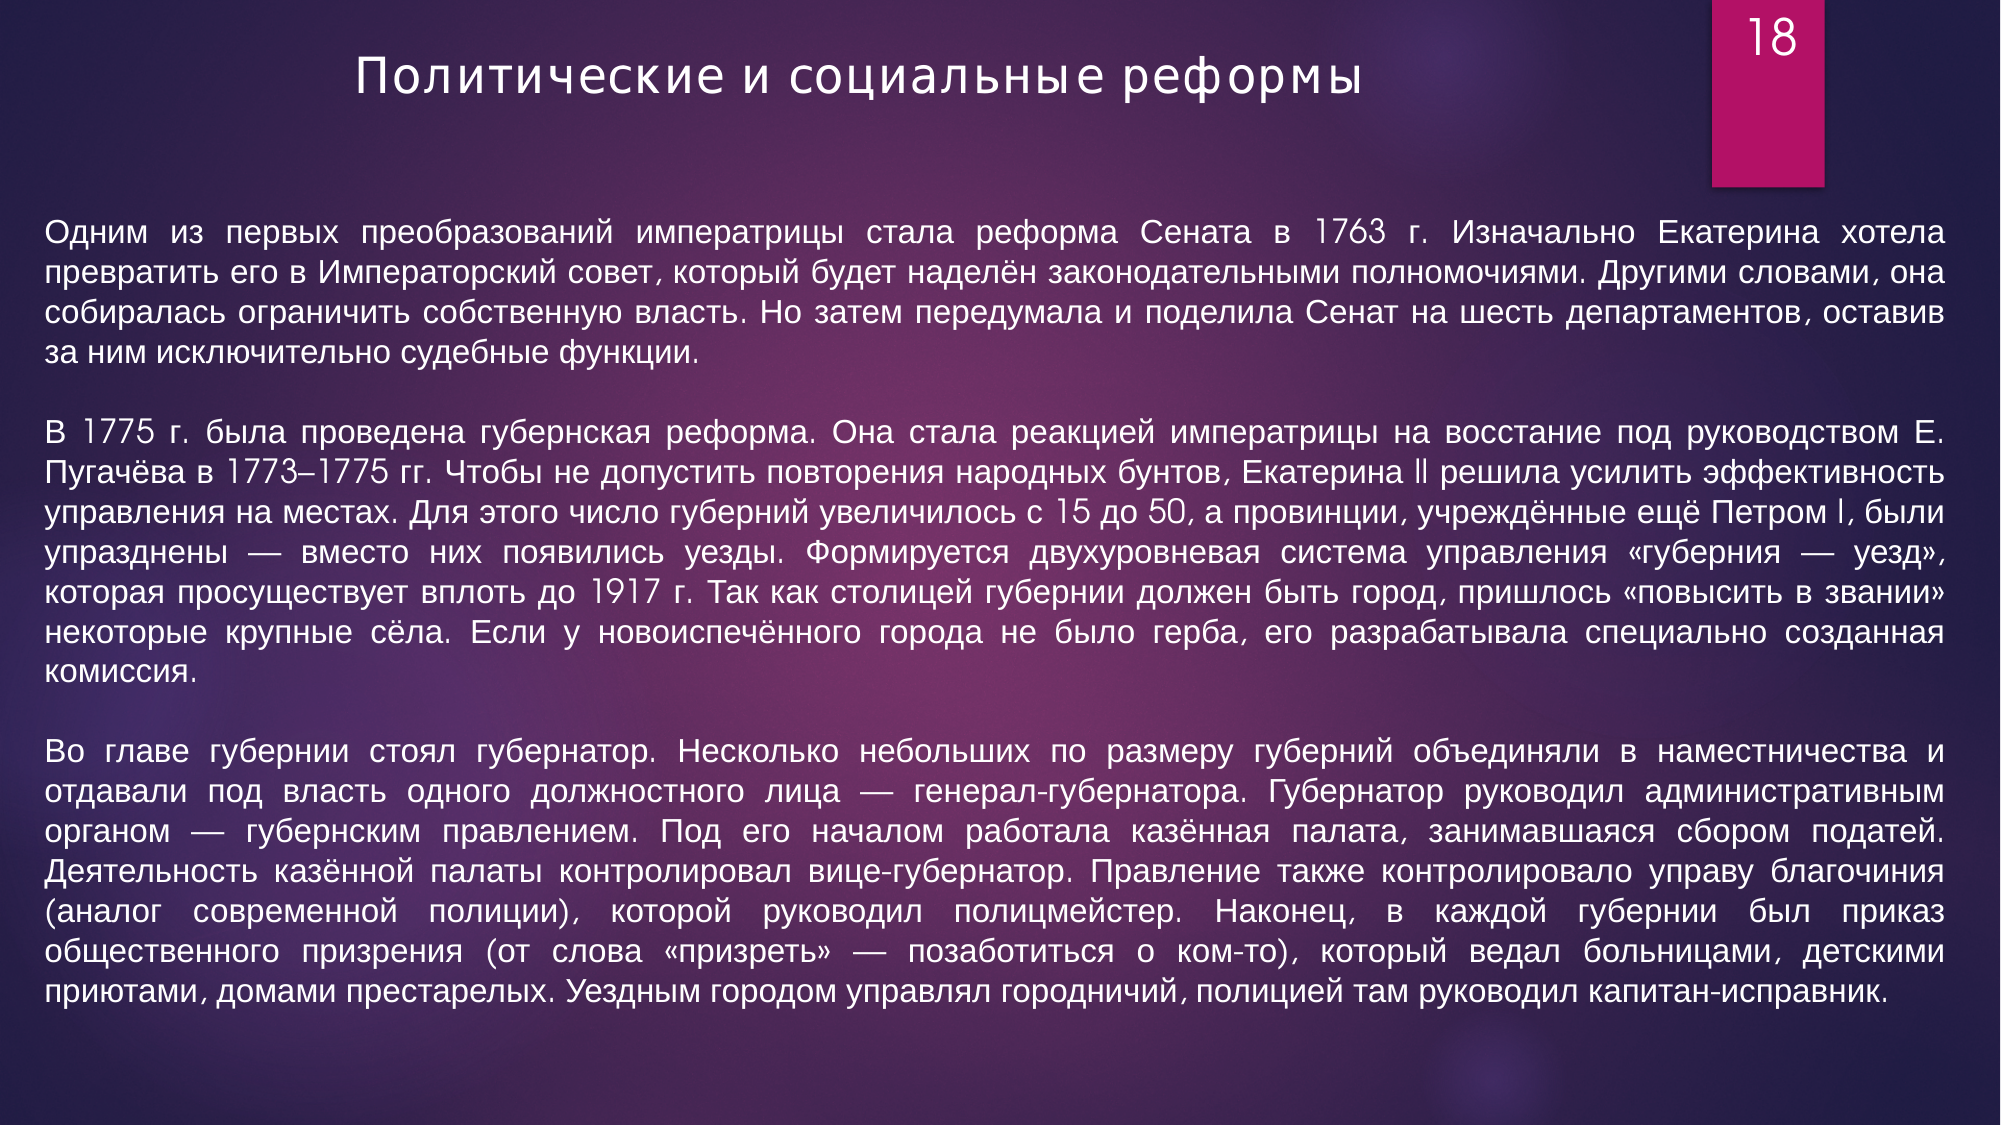

18
Политические и социальные реформы
Одним из первых преобразований императрицы стала реформа Сената в 1763 г. Изначально Екатерина хотела превратить его в Императорский совет, который будет наделён законодательными полномочиями. Другими словами, она собиралась ограничить собственную власть. Но затем передумала и поделила Сенат на шесть департаментов, оставив за ним исключительно судебные функции.

В 1775 г. была проведена губернская реформа. Она стала реакцией императрицы на восстание под руководством Е. Пугачёва в 1773–1775 гг. Чтобы не допустить повторения народных бунтов, Екатерина II решила усилить эффективность управления на местах. Для этого число губерний увеличилось с 15 до 50, а провинции, учреждённые ещё Петром I, были упразднены — вместо них появились уезды. Формируется двухуровневая система управления «губерния — уезд», которая просуществует вплоть до 1917 г. Так как столицей губернии должен быть город, пришлось «повысить в звании» некоторые крупные сёла. Если у новоиспечённого города не было герба, его разрабатывала специально созданная комиссия.

Во главе губернии стоял губернатор. Несколько небольших по размеру губерний объединяли в наместничества и отдавали под власть одного должностного лица — генерал-губернатора. Губернатор руководил административным органом — губернским правлением. Под его началом работала казённая палата, занимавшаяся сбором податей. Деятельность казённой палаты контролировал вице-губернатор. Правление также контролировало управу благочиния (аналог современной полиции), которой руководил полицмейстер. Наконец, в каждой губернии был приказ общественного призрения (от слова «призреть» — позаботиться о ком-то), который ведал больницами, детскими приютами, домами престарелых. Уездным городом управлял городничий, полицией там руководил капитан-исправник.